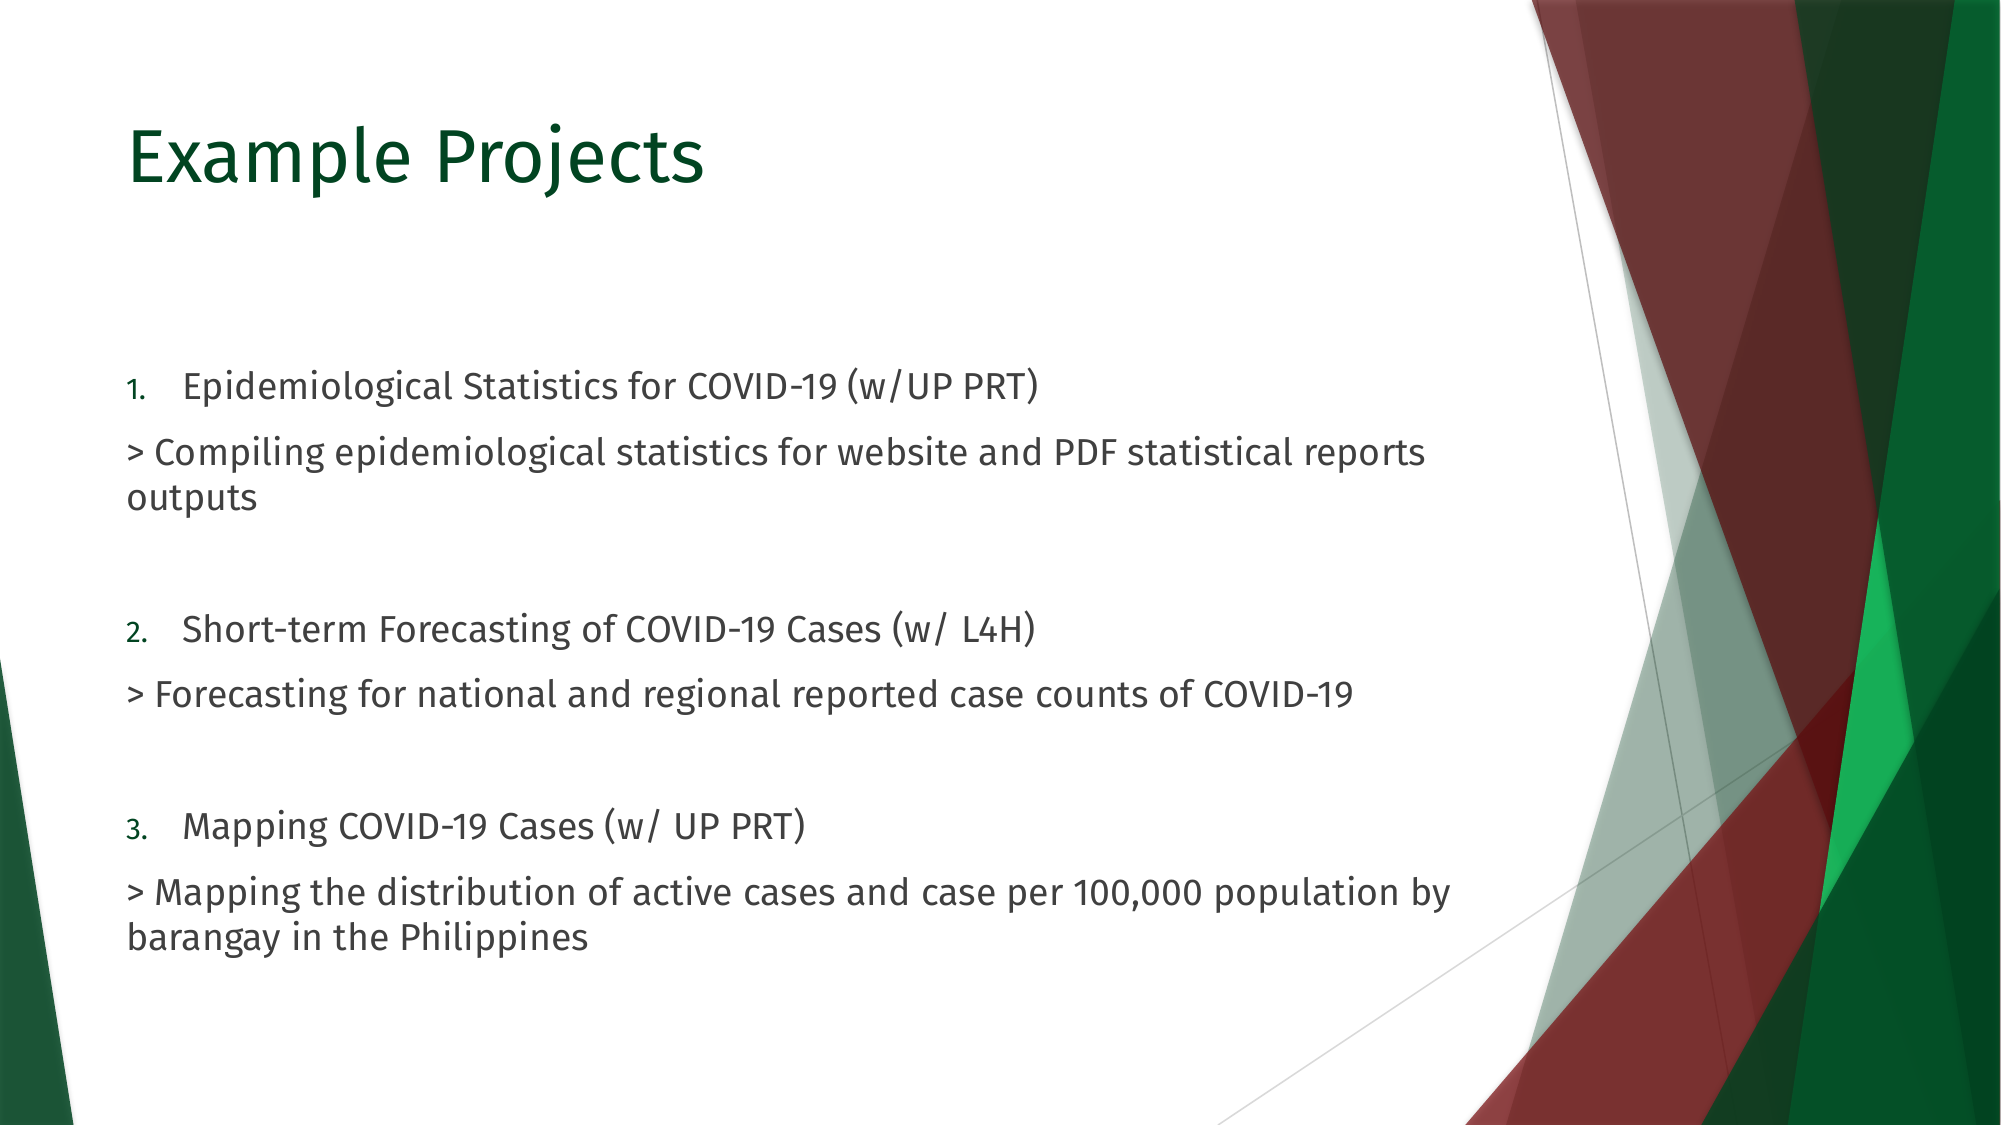

# Example Projects
Epidemiological Statistics for COVID-19 (w/UP PRT)
> Compiling epidemiological statistics for website and PDF statistical reports outputs

Short-term Forecasting of COVID-19 Cases (w/ L4H)
> Forecasting for national and regional reported case counts of COVID-19

Mapping COVID-19 Cases (w/ UP PRT)
> Mapping the distribution of active cases and case per 100,000 population by barangay in the Philippines